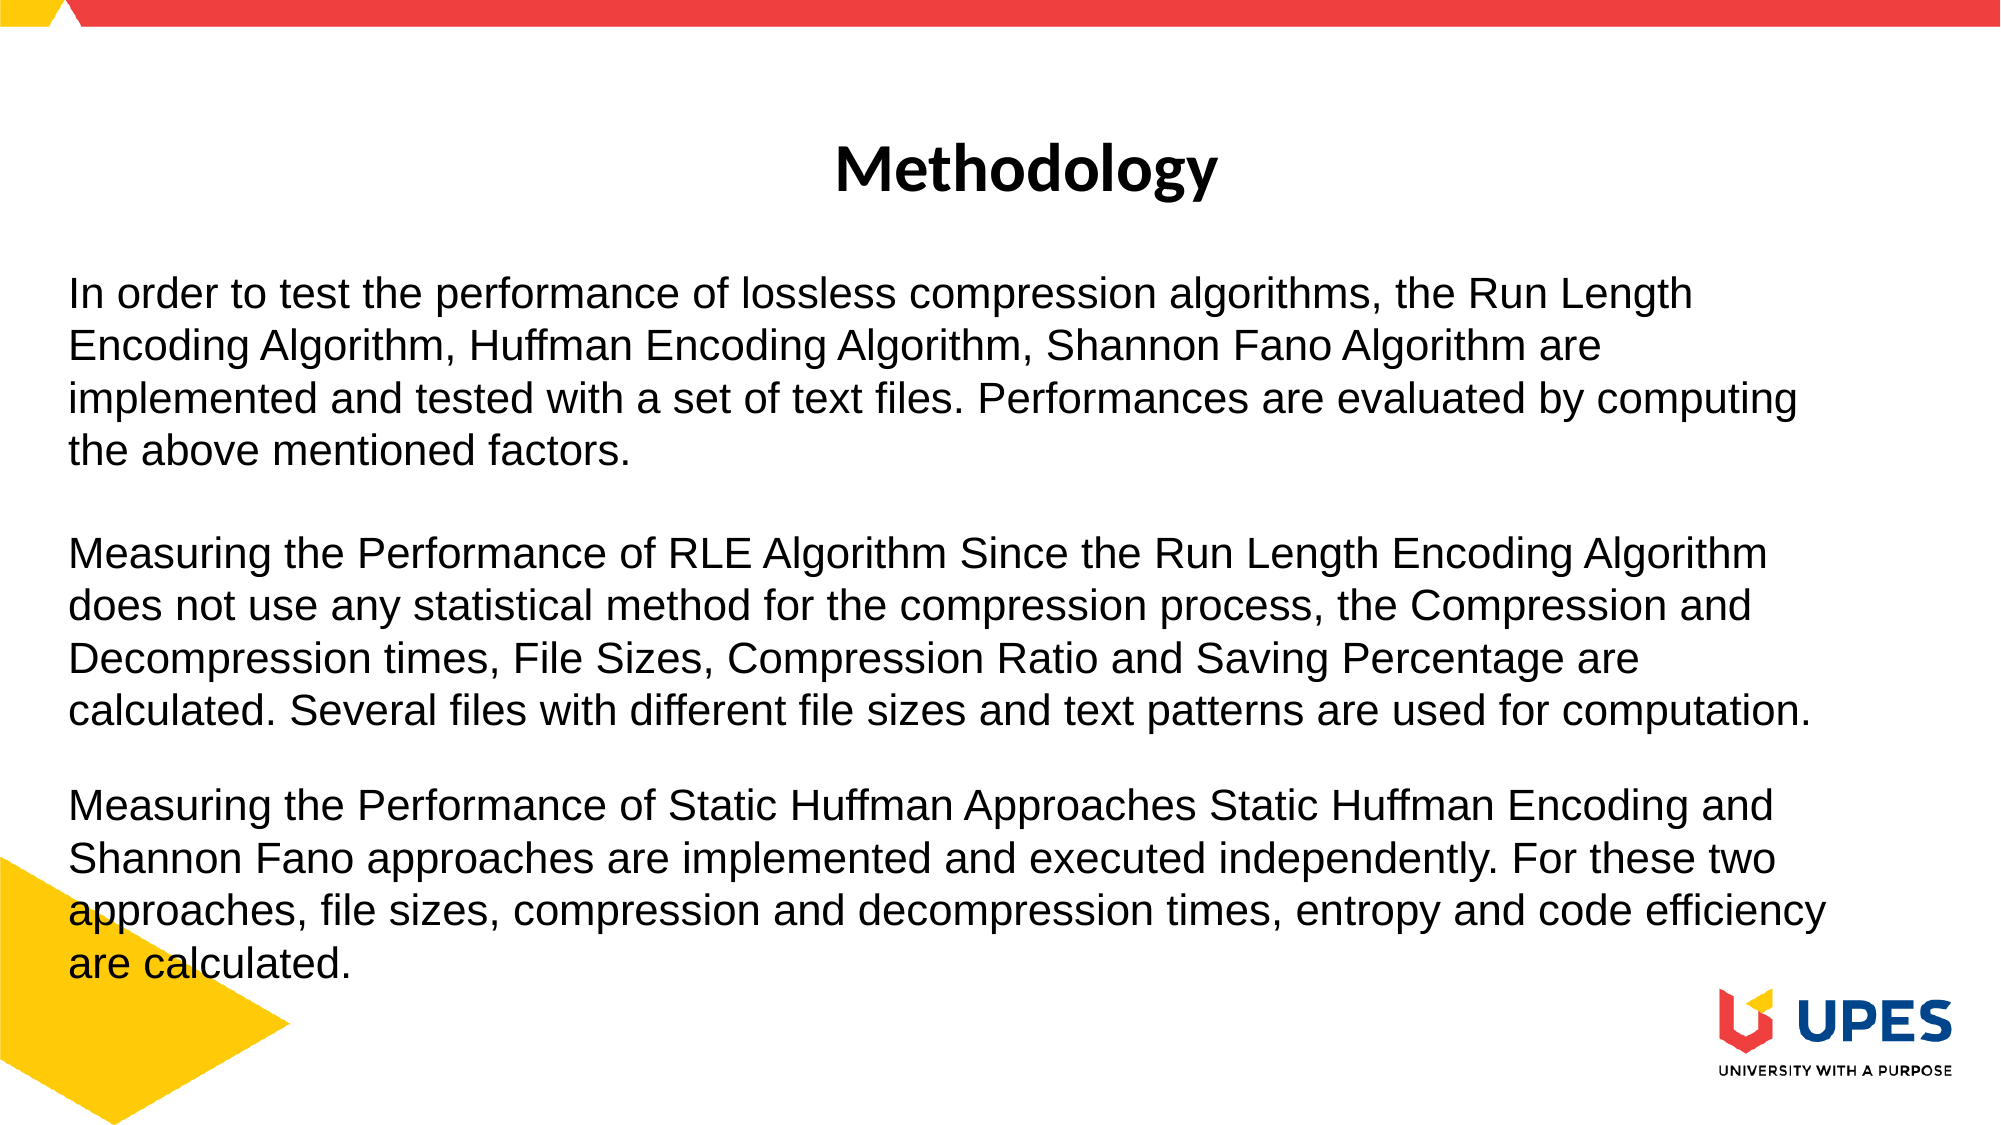

# Methodology
In order to test the performance of lossless compression algorithms, the Run Length Encoding Algorithm, Huffman Encoding Algorithm, Shannon Fano Algorithm are implemented and tested with a set of text files. Performances are evaluated by computing the above mentioned factors.

Measuring the Performance of RLE Algorithm Since the Run Length Encoding Algorithm does not use any statistical method for the compression process, the Compression and Decompression times, File Sizes, Compression Ratio and Saving Percentage are calculated. Several files with different file sizes and text patterns are used for computation.

Measuring the Performance of Static Huffman Approaches Static Huffman Encoding and Shannon Fano approaches are implemented and executed independently. For these two approaches, file sizes, compression and decompression times, entropy and code efficiency are calculated.